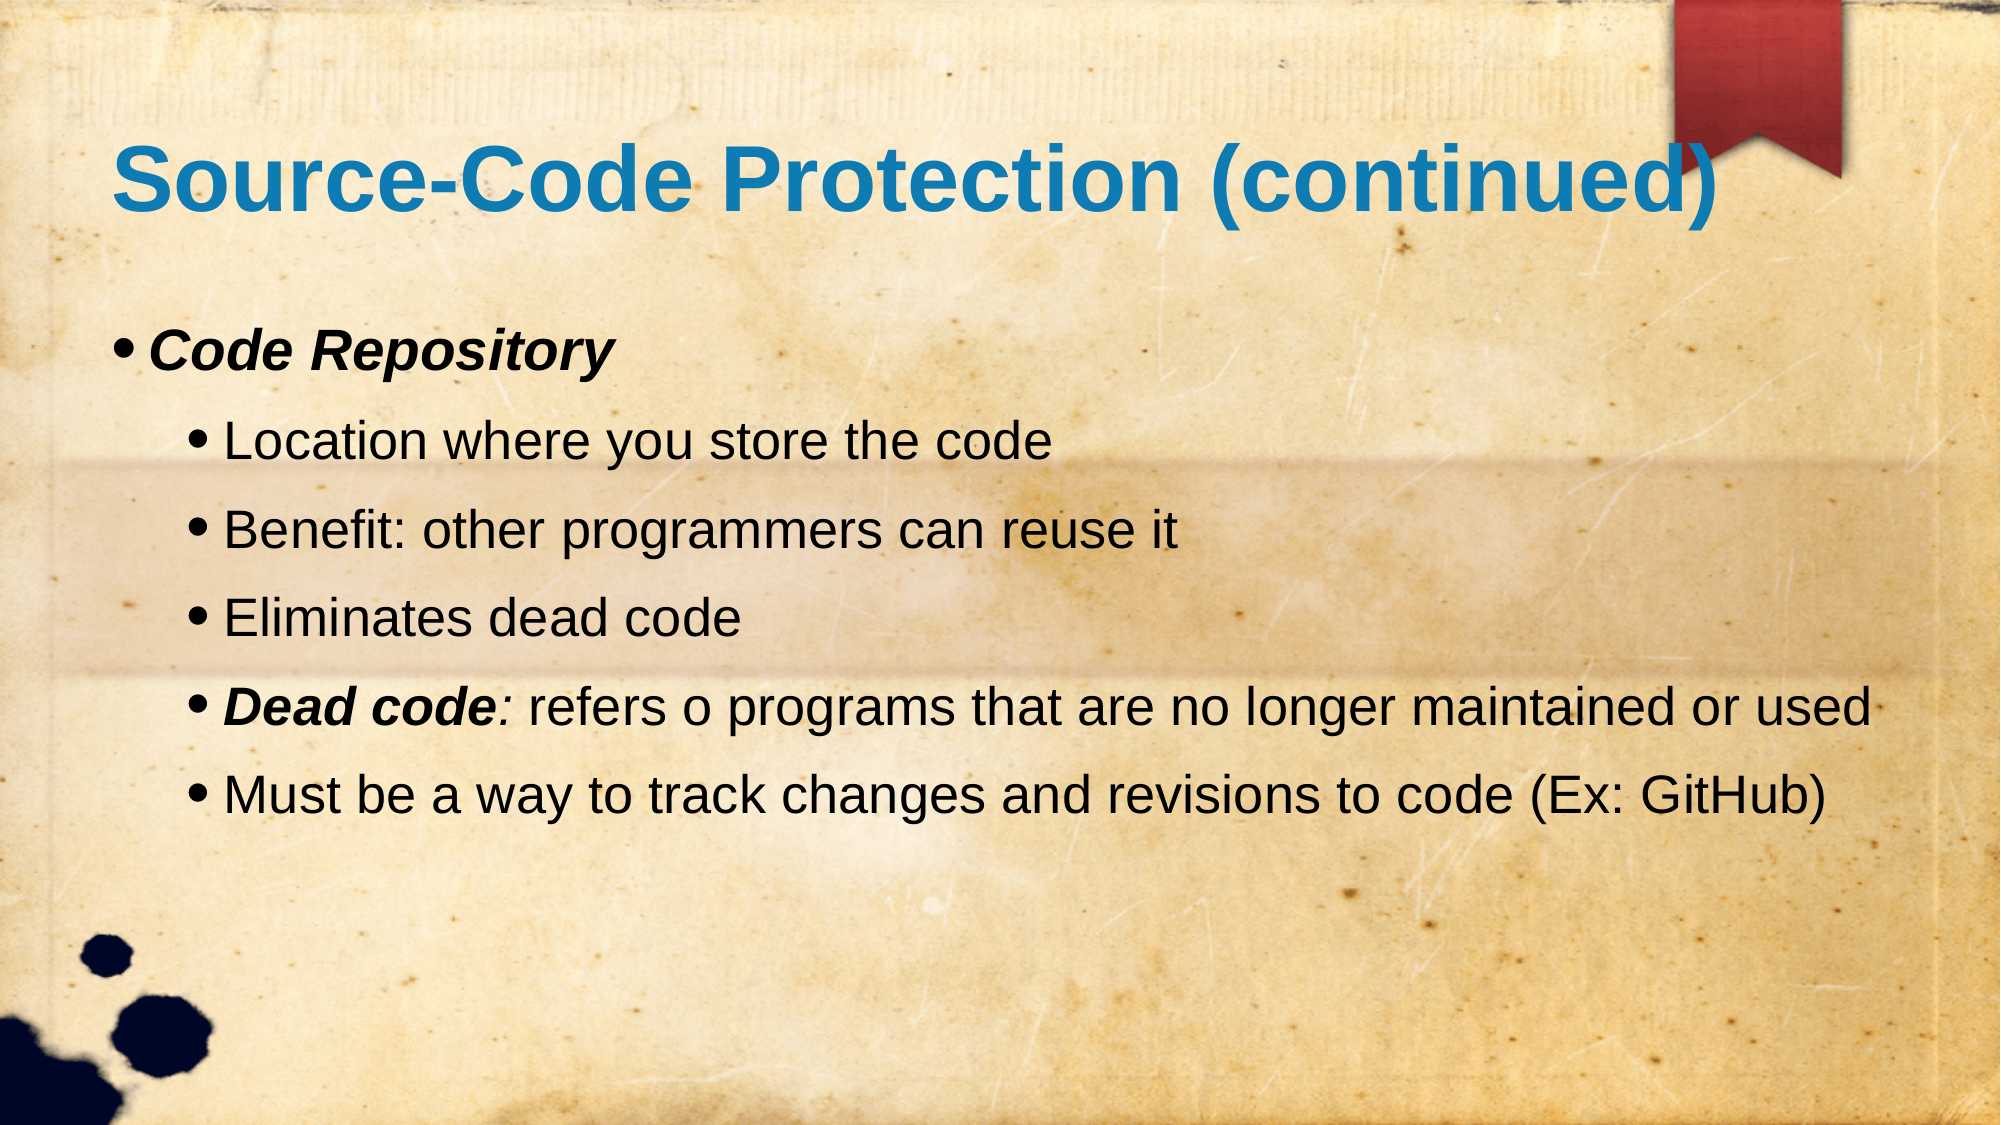

Source-Code Protection (continued)
Code Repository
Location where you store the code
Benefit: other programmers can reuse it
Eliminates dead code
Dead code: refers o programs that are no longer maintained or used
Must be a way to track changes and revisions to code (Ex: GitHub)